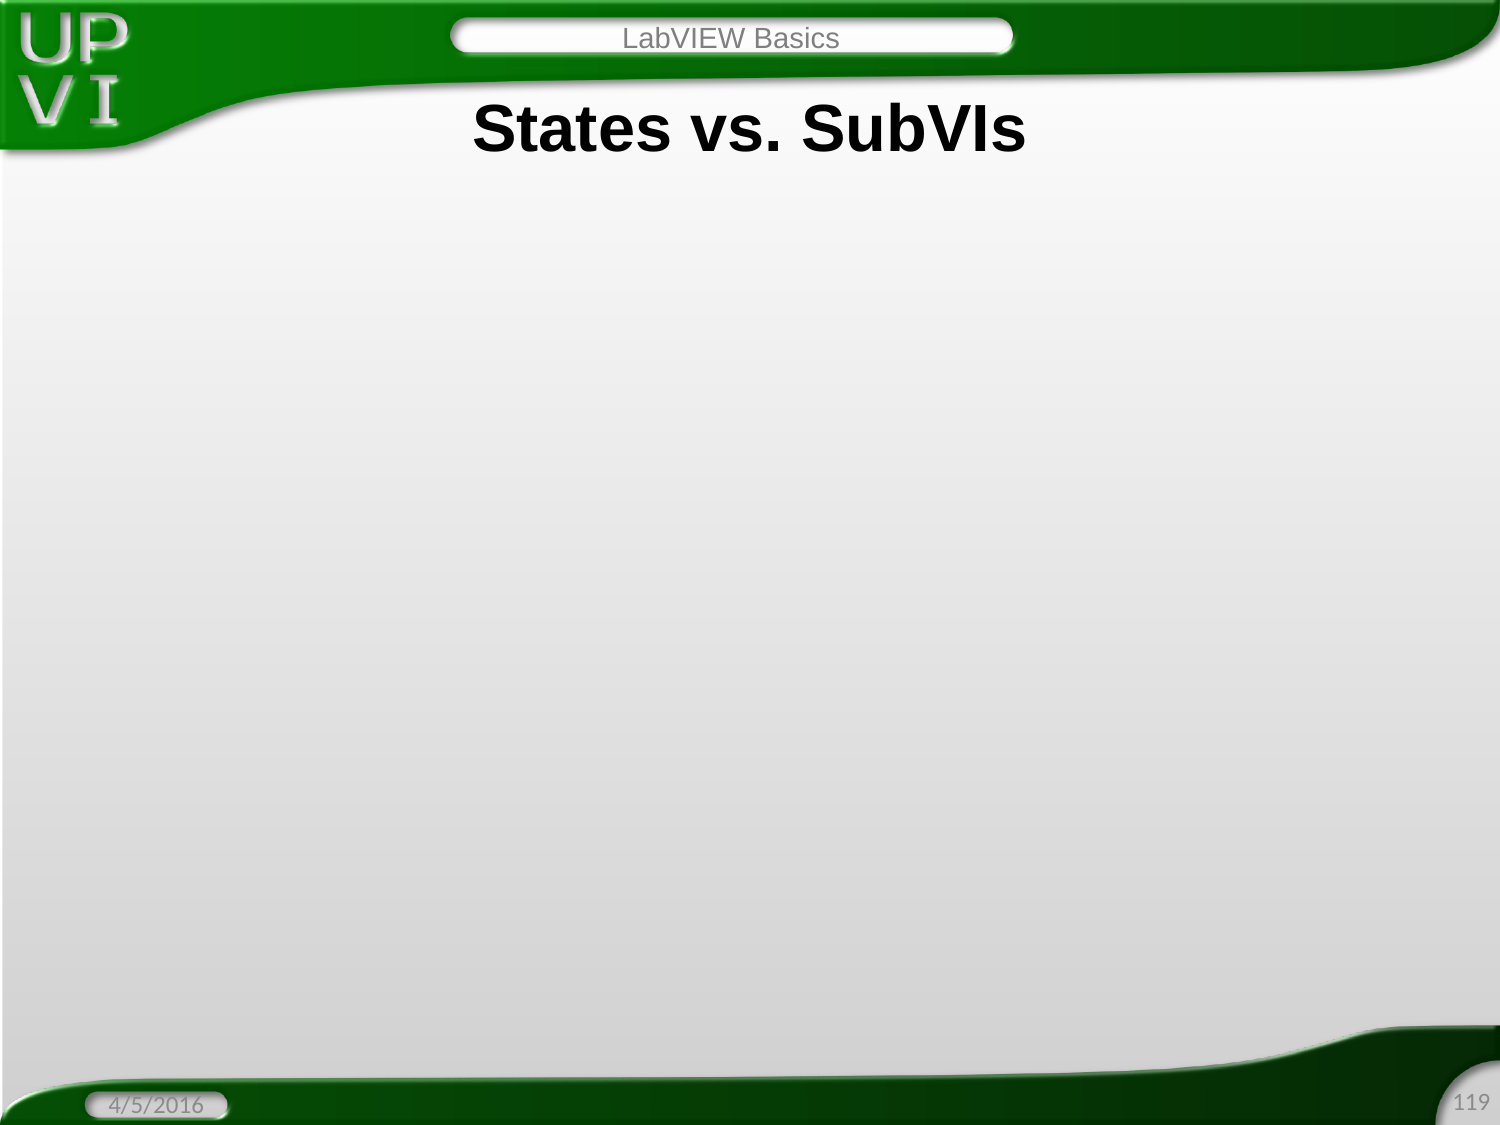

LabVIEW Basics
# States vs. SubVIs

119
4/5/2016